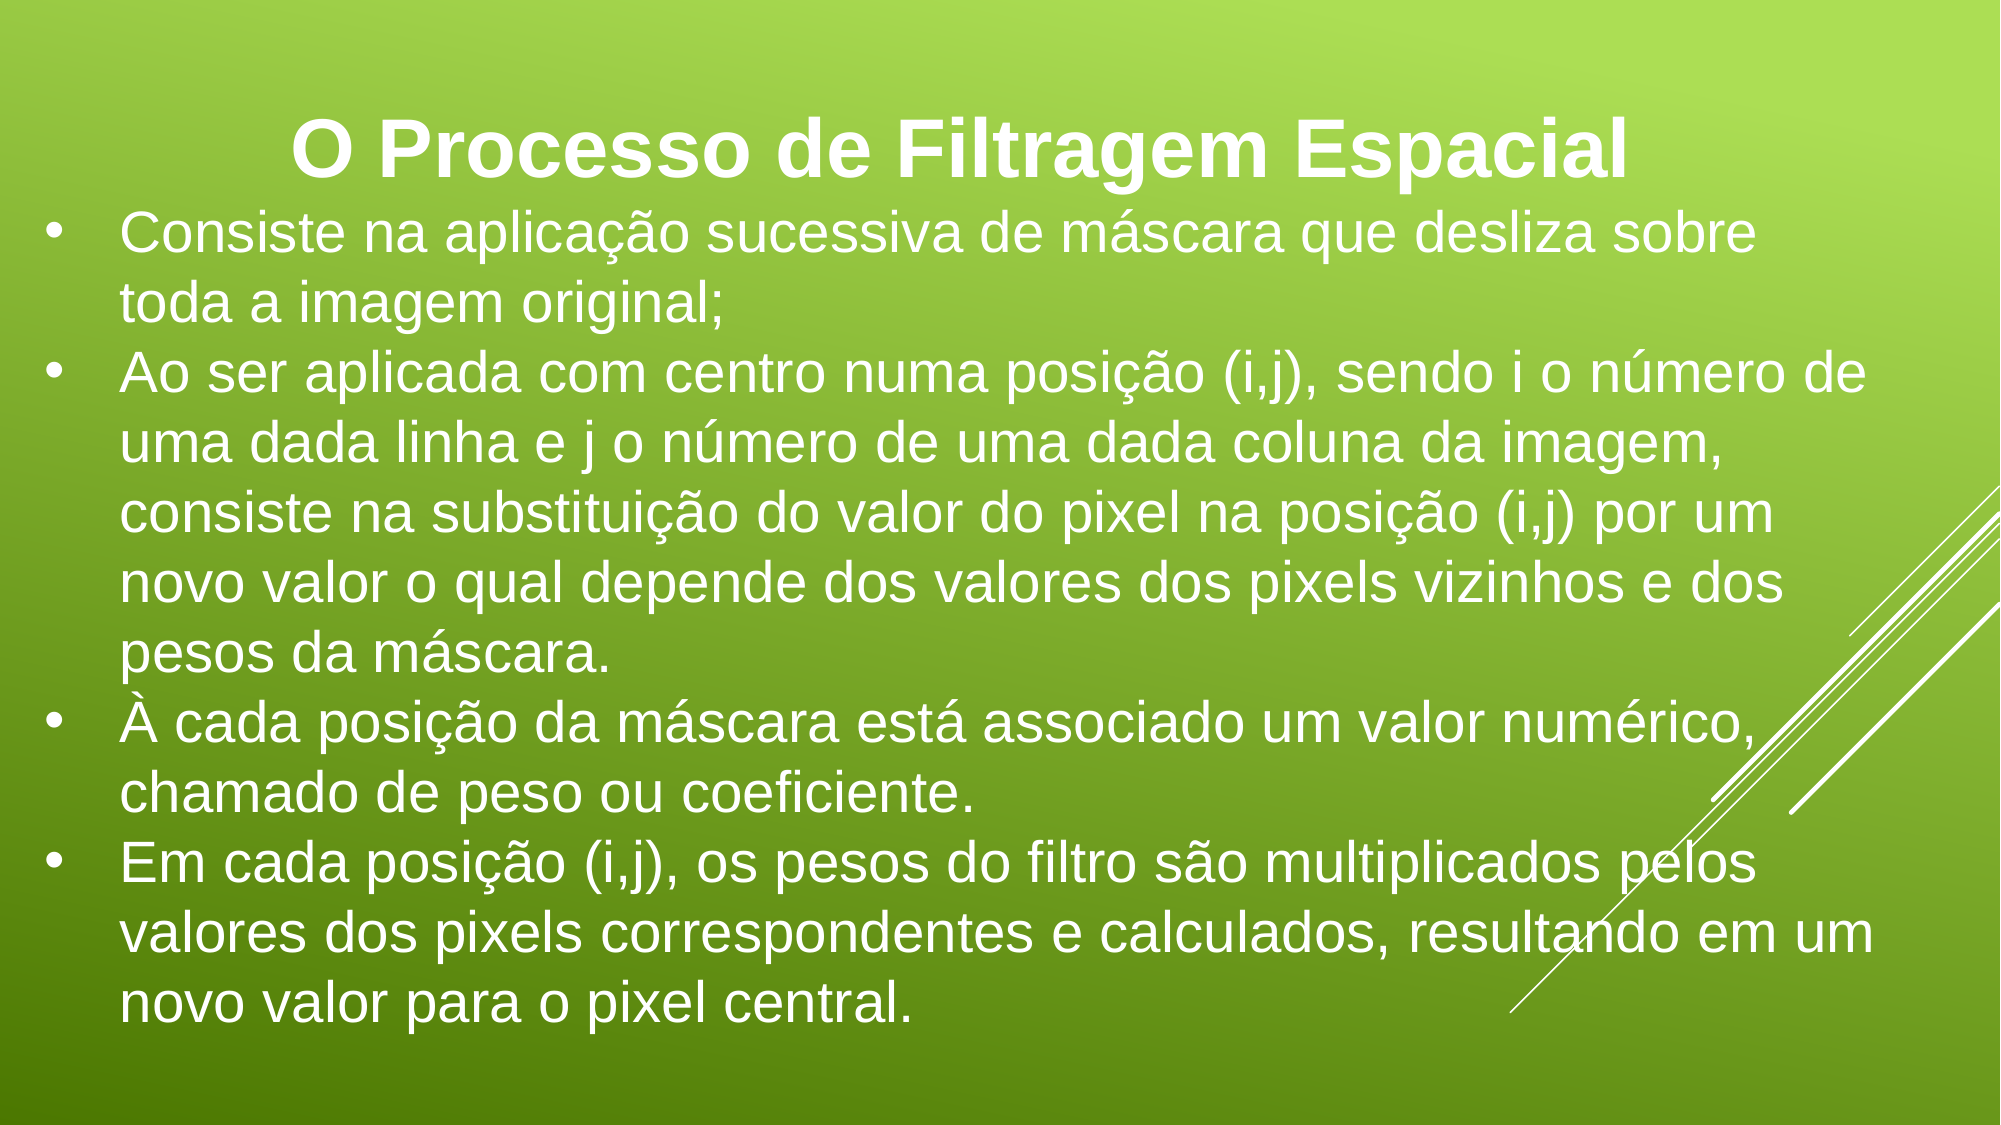

O Processo de Filtragem Espacial
Consiste na aplicação sucessiva de máscara que desliza sobre toda a imagem original;
Ao ser aplicada com centro numa posição (i,j), sendo i o número de uma dada linha e j o número de uma dada coluna da imagem, consiste na substituição do valor do pixel na posição (i,j) por um novo valor o qual depende dos valores dos pixels vizinhos e dos pesos da máscara.
À cada posição da máscara está associado um valor numérico, chamado de peso ou coeficiente.
Em cada posição (i,j), os pesos do filtro são multiplicados pelos valores dos pixels correspondentes e calculados, resultando em um novo valor para o pixel central.